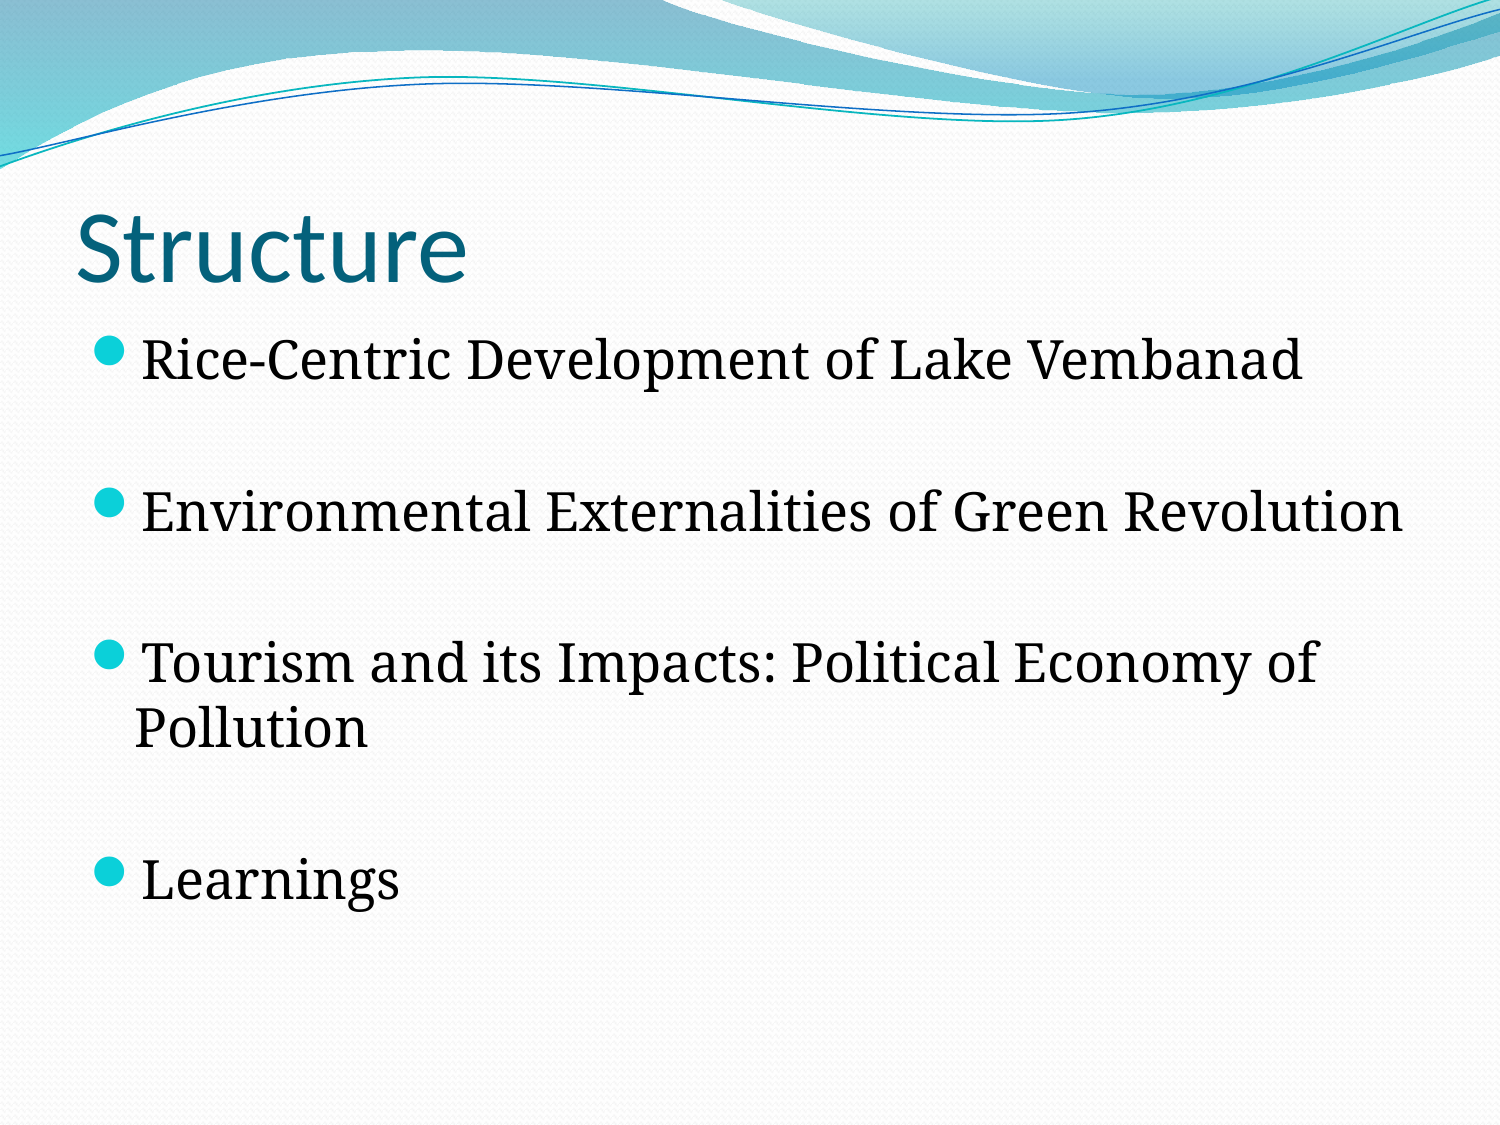

# Structure
Rice-Centric Development of Lake Vembanad

Environmental Externalities of Green Revolution

Tourism and its Impacts: Political Economy of Pollution

Learnings